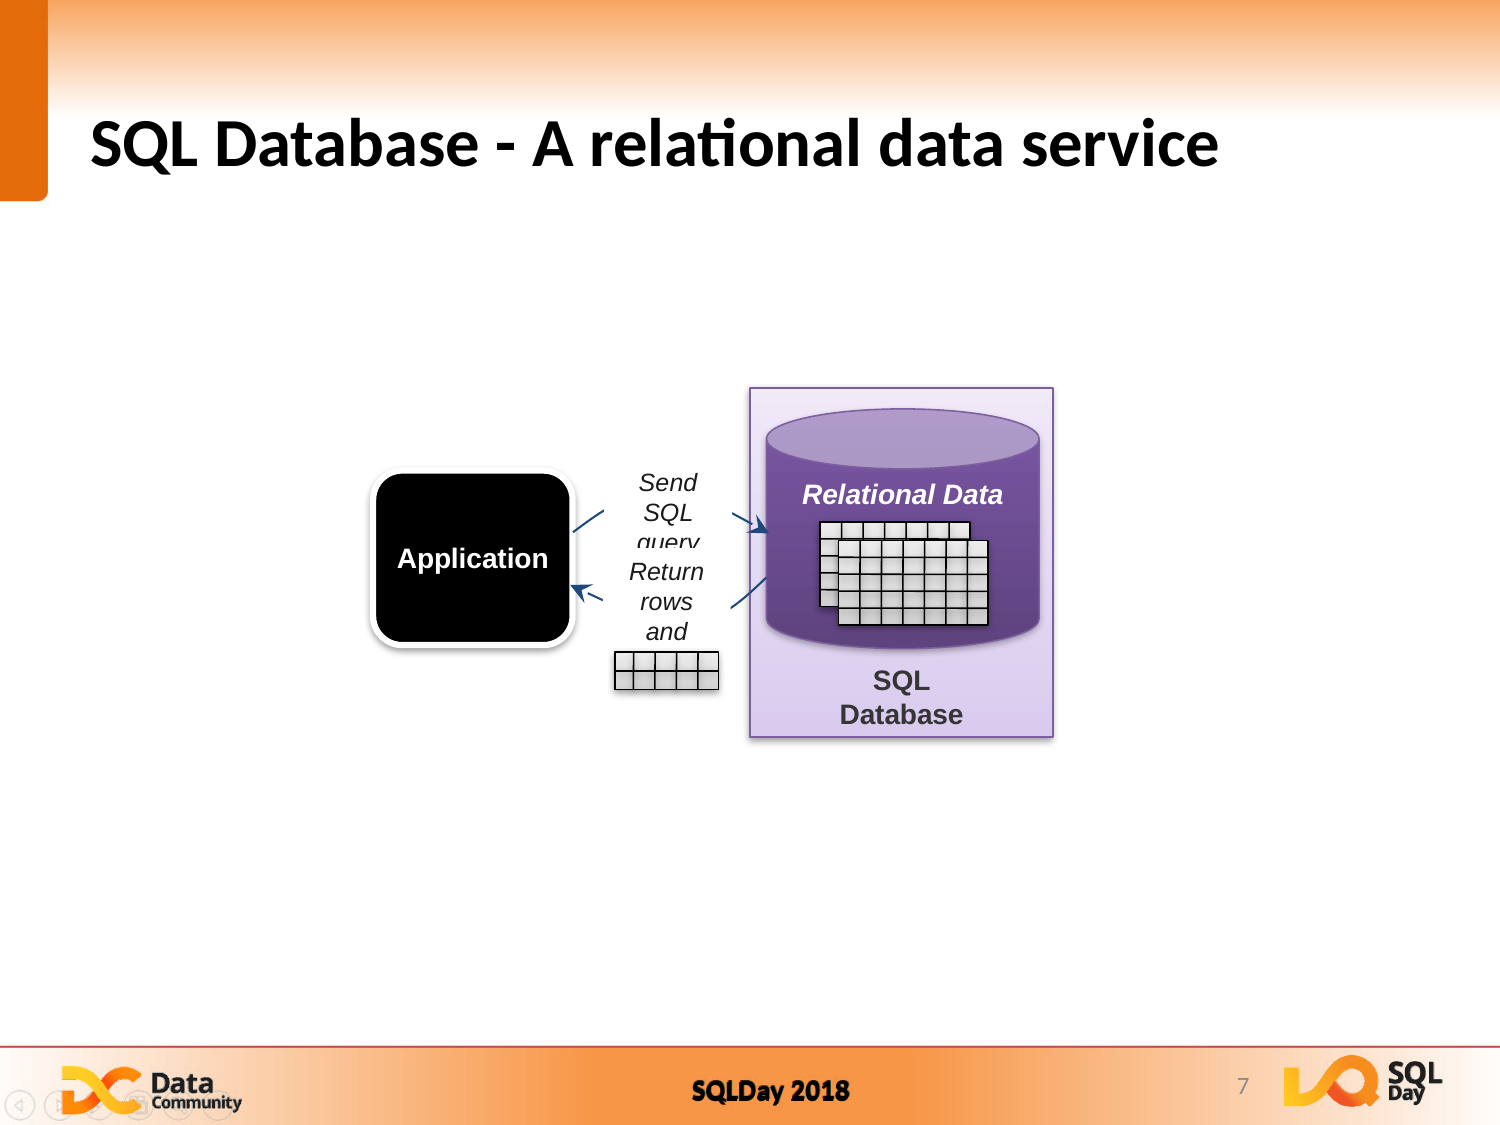

# SQL Database - A relational data service
SQL
Database
Relational Data
Send SQL query

Application

Return rows and columns

7